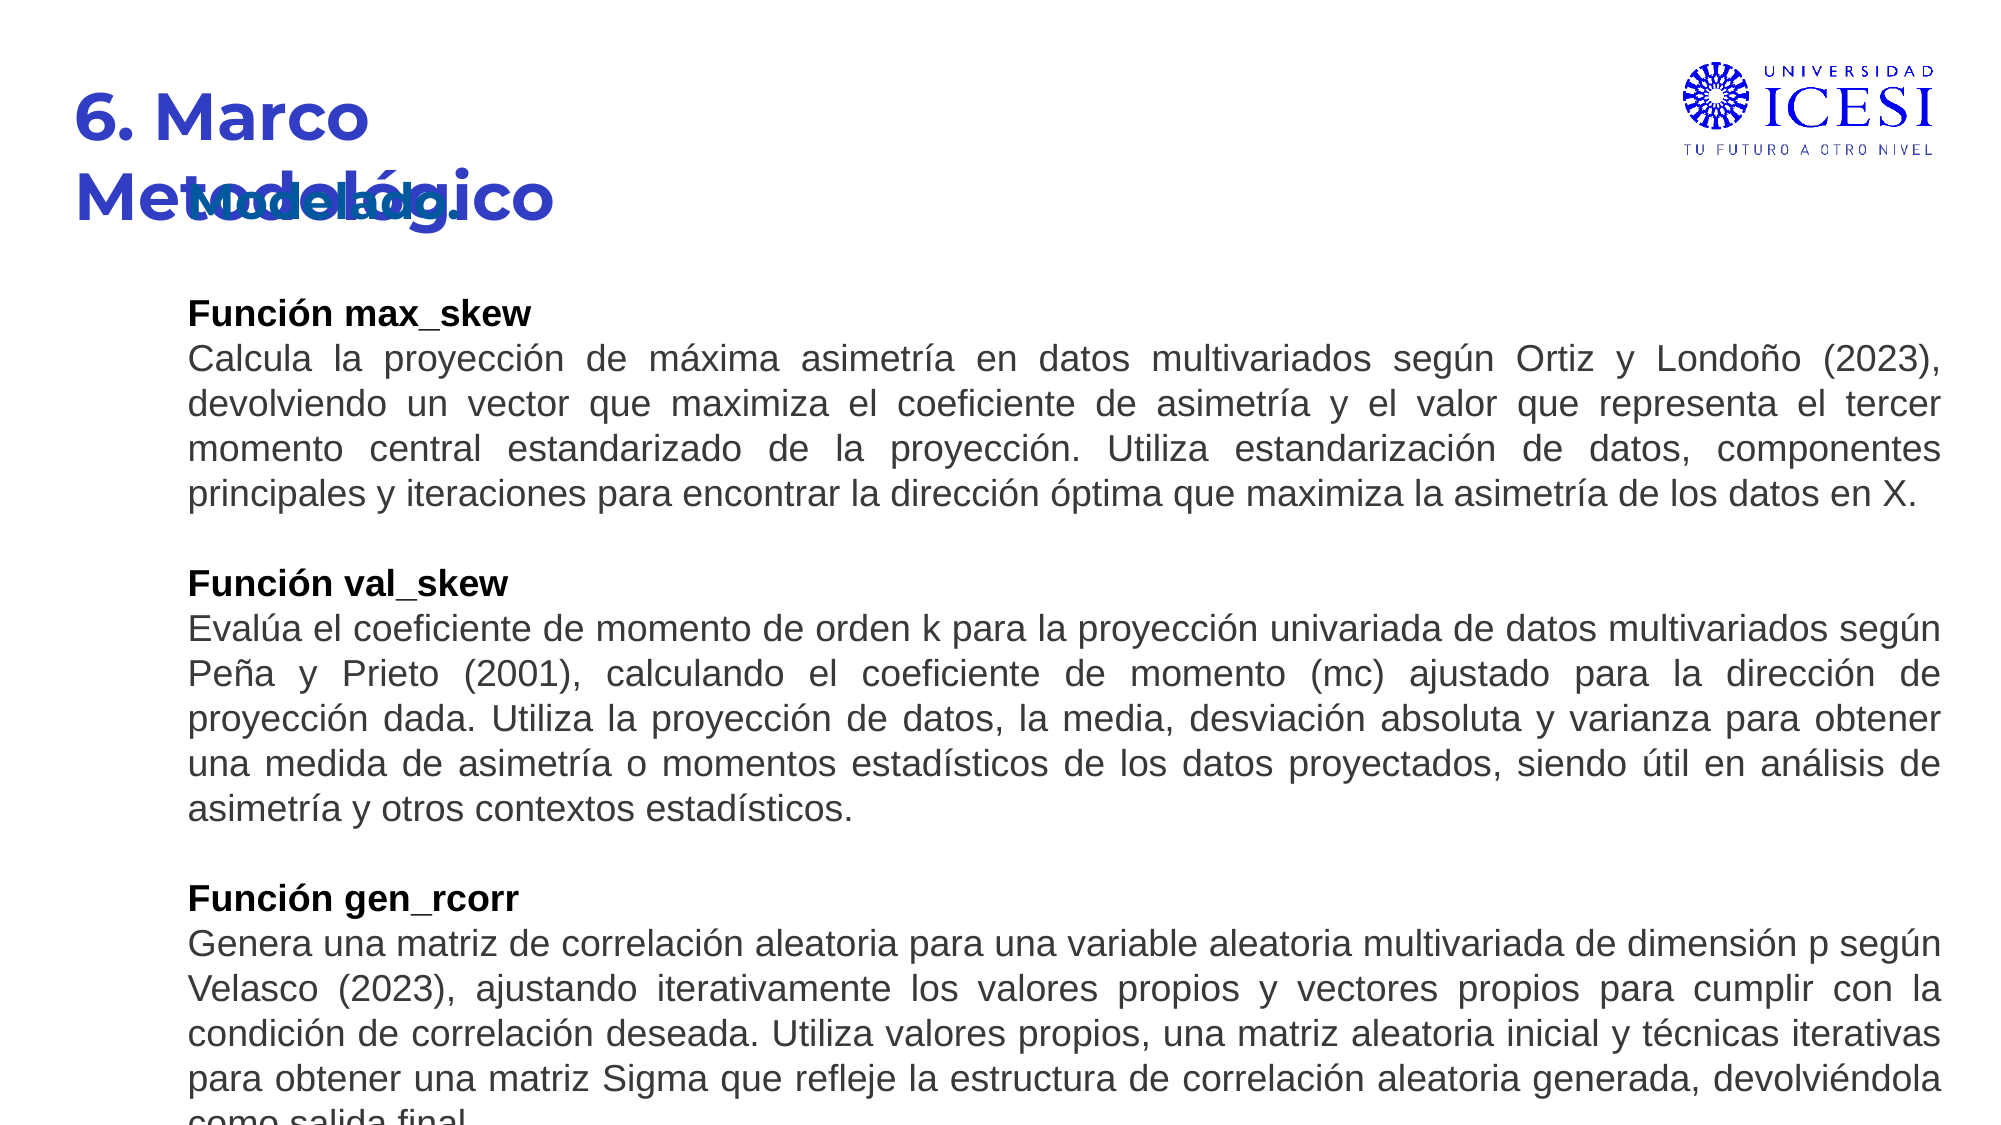

6. Marco Metodológico
Modelado.

Función max_skew
Calcula la proyección de máxima asimetría en datos multivariados según Ortiz y Londoño (2023), devolviendo un vector que maximiza el coeficiente de asimetría y el valor que representa el tercer momento central estandarizado de la proyección. Utiliza estandarización de datos, componentes principales y iteraciones para encontrar la dirección óptima que maximiza la asimetría de los datos en X.

Función val_skew
Evalúa el coeficiente de momento de orden k para la proyección univariada de datos multivariados según Peña y Prieto (2001), calculando el coeficiente de momento (mc) ajustado para la dirección de proyección dada. Utiliza la proyección de datos, la media, desviación absoluta y varianza para obtener una medida de asimetría o momentos estadísticos de los datos proyectados, siendo útil en análisis de asimetría y otros contextos estadísticos.

Función gen_rcorr
Genera una matriz de correlación aleatoria para una variable aleatoria multivariada de dimensión p según Velasco (2023), ajustando iterativamente los valores propios y vectores propios para cumplir con la condición de correlación deseada. Utiliza valores propios, una matriz aleatoria inicial y técnicas iterativas para obtener una matriz Sigma que refleje la estructura de correlación aleatoria generada, devolviéndola como salida final.